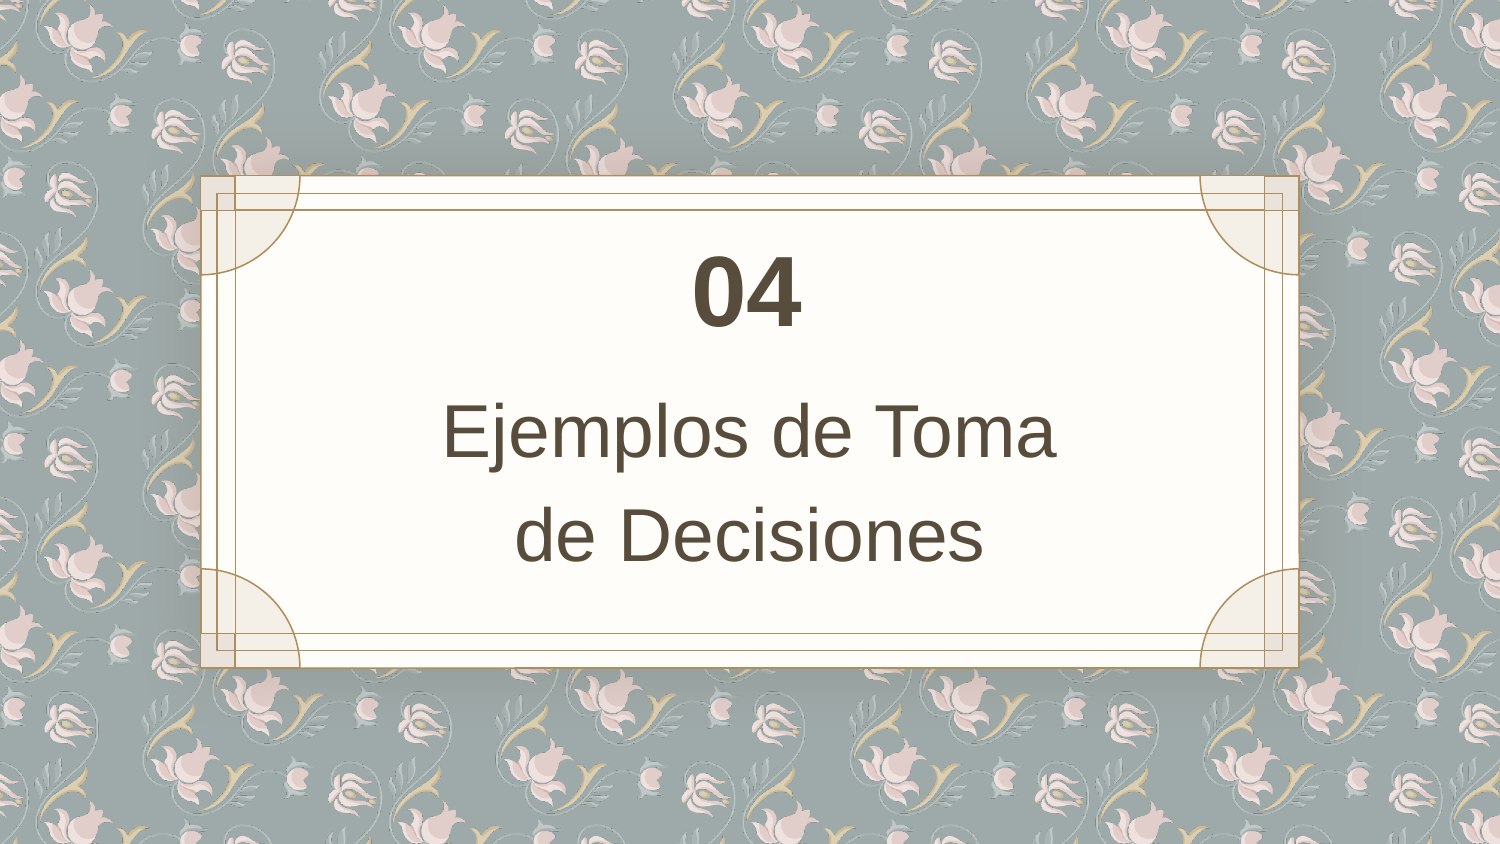

04
# Ejemplos de Toma de Decisiones